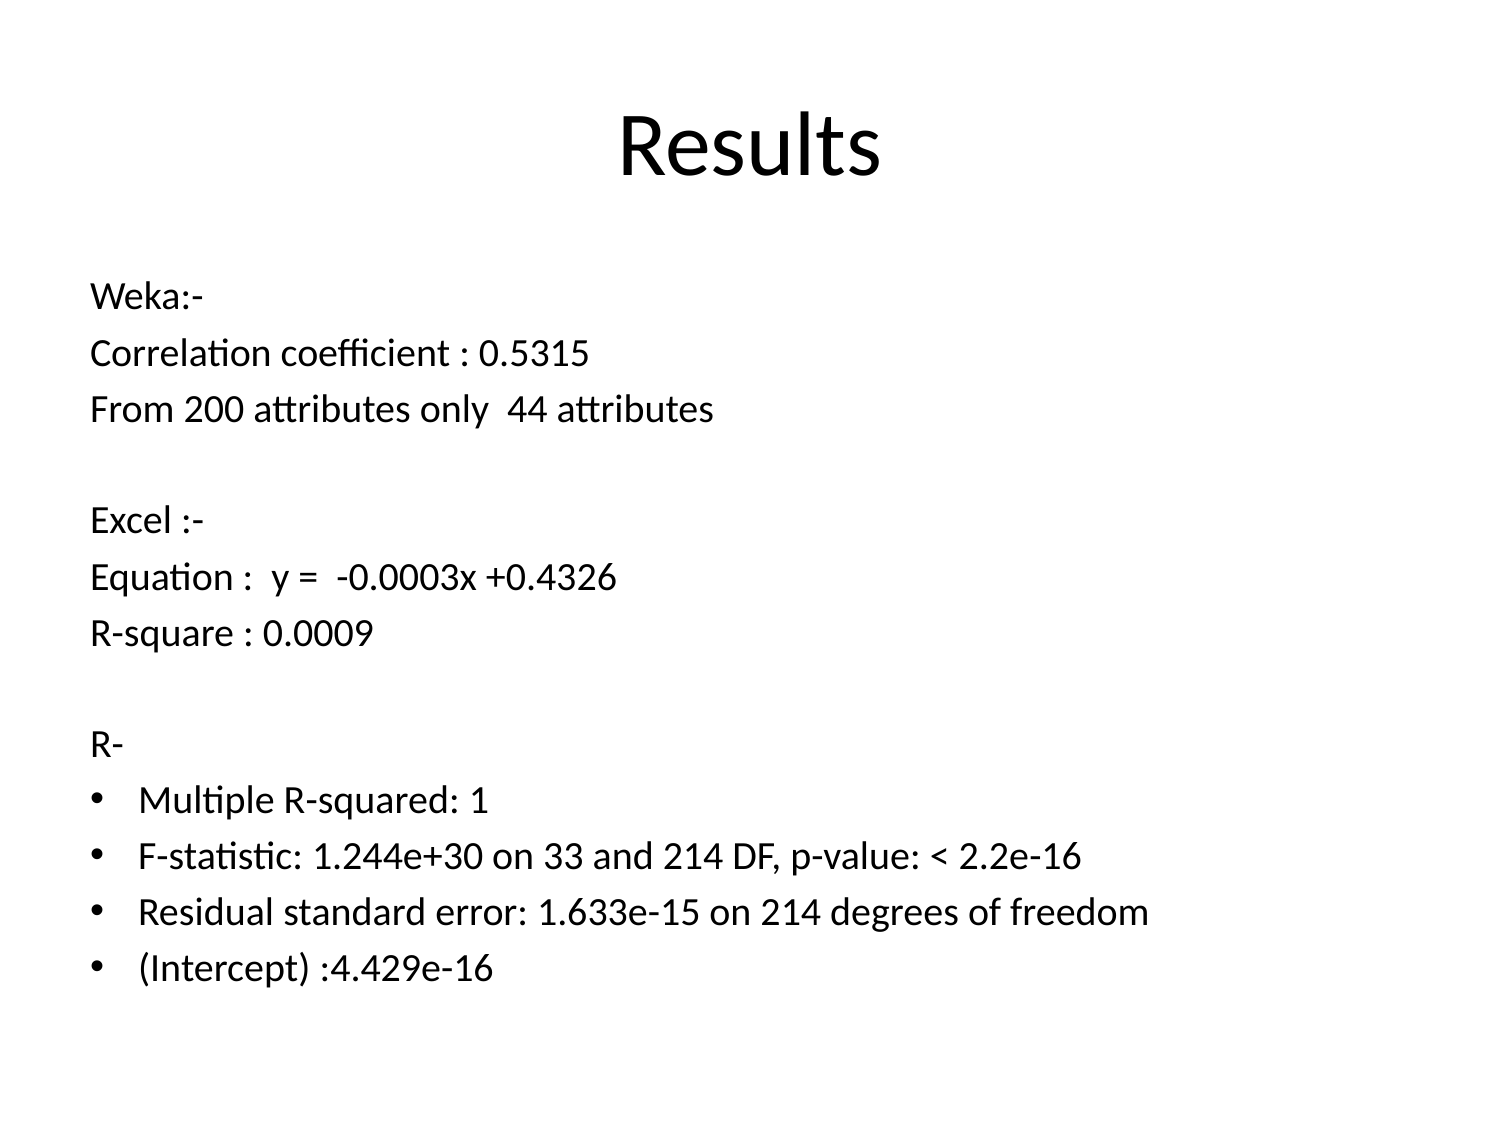

# Results
Weka:-
Correlation coefficient : 0.5315
From 200 attributes only  44 attributes

Excel :-
Equation :  y =  -0.0003x +0.4326
R-square : 0.0009

R-
Multiple R-squared: 1
F-statistic: 1.244e+30 on 33 and 214 DF, p-value: < 2.2e-16
Residual standard error: 1.633e-15 on 214 degrees of freedom
(Intercept) :4.429e-16